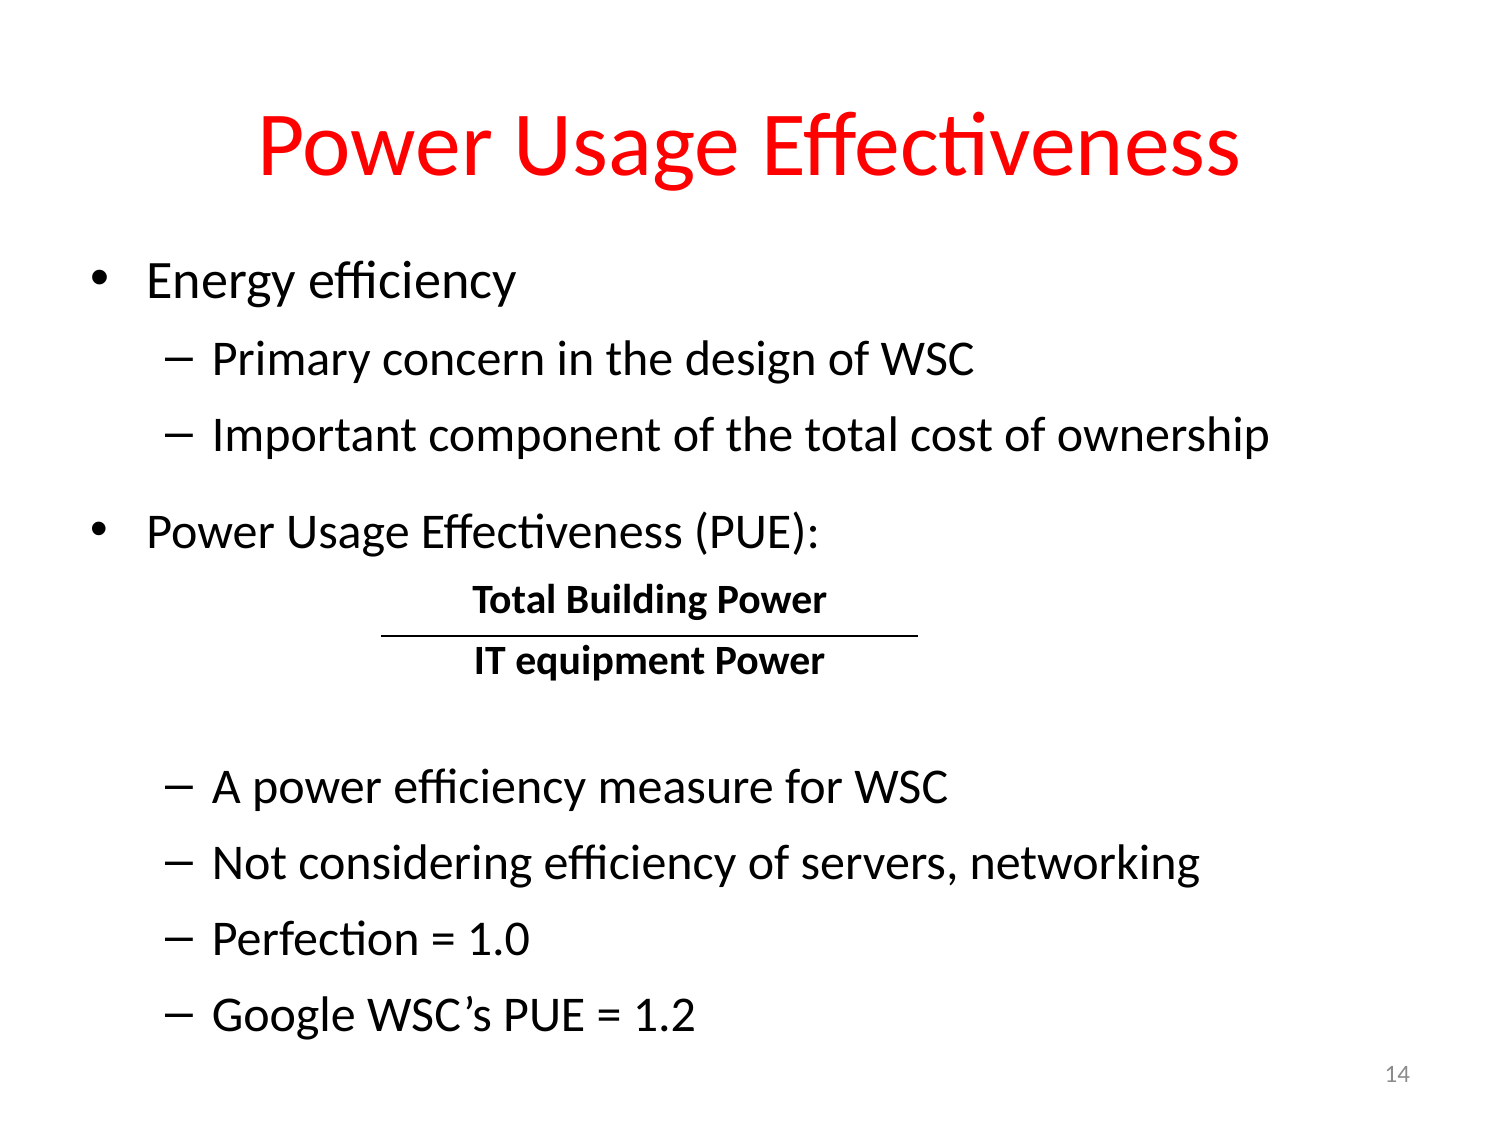

# Power Usage Effectiveness
Energy efficiency
Primary concern in the design of WSC
Important component of the total cost of ownership
Power Usage Effectiveness (PUE):

A power efficiency measure for WSC
Not considering efficiency of servers, networking
Perfection = 1.0
Google WSC’s PUE = 1.2

| Total Building Power |
| --- |
| IT equipment Power |
14